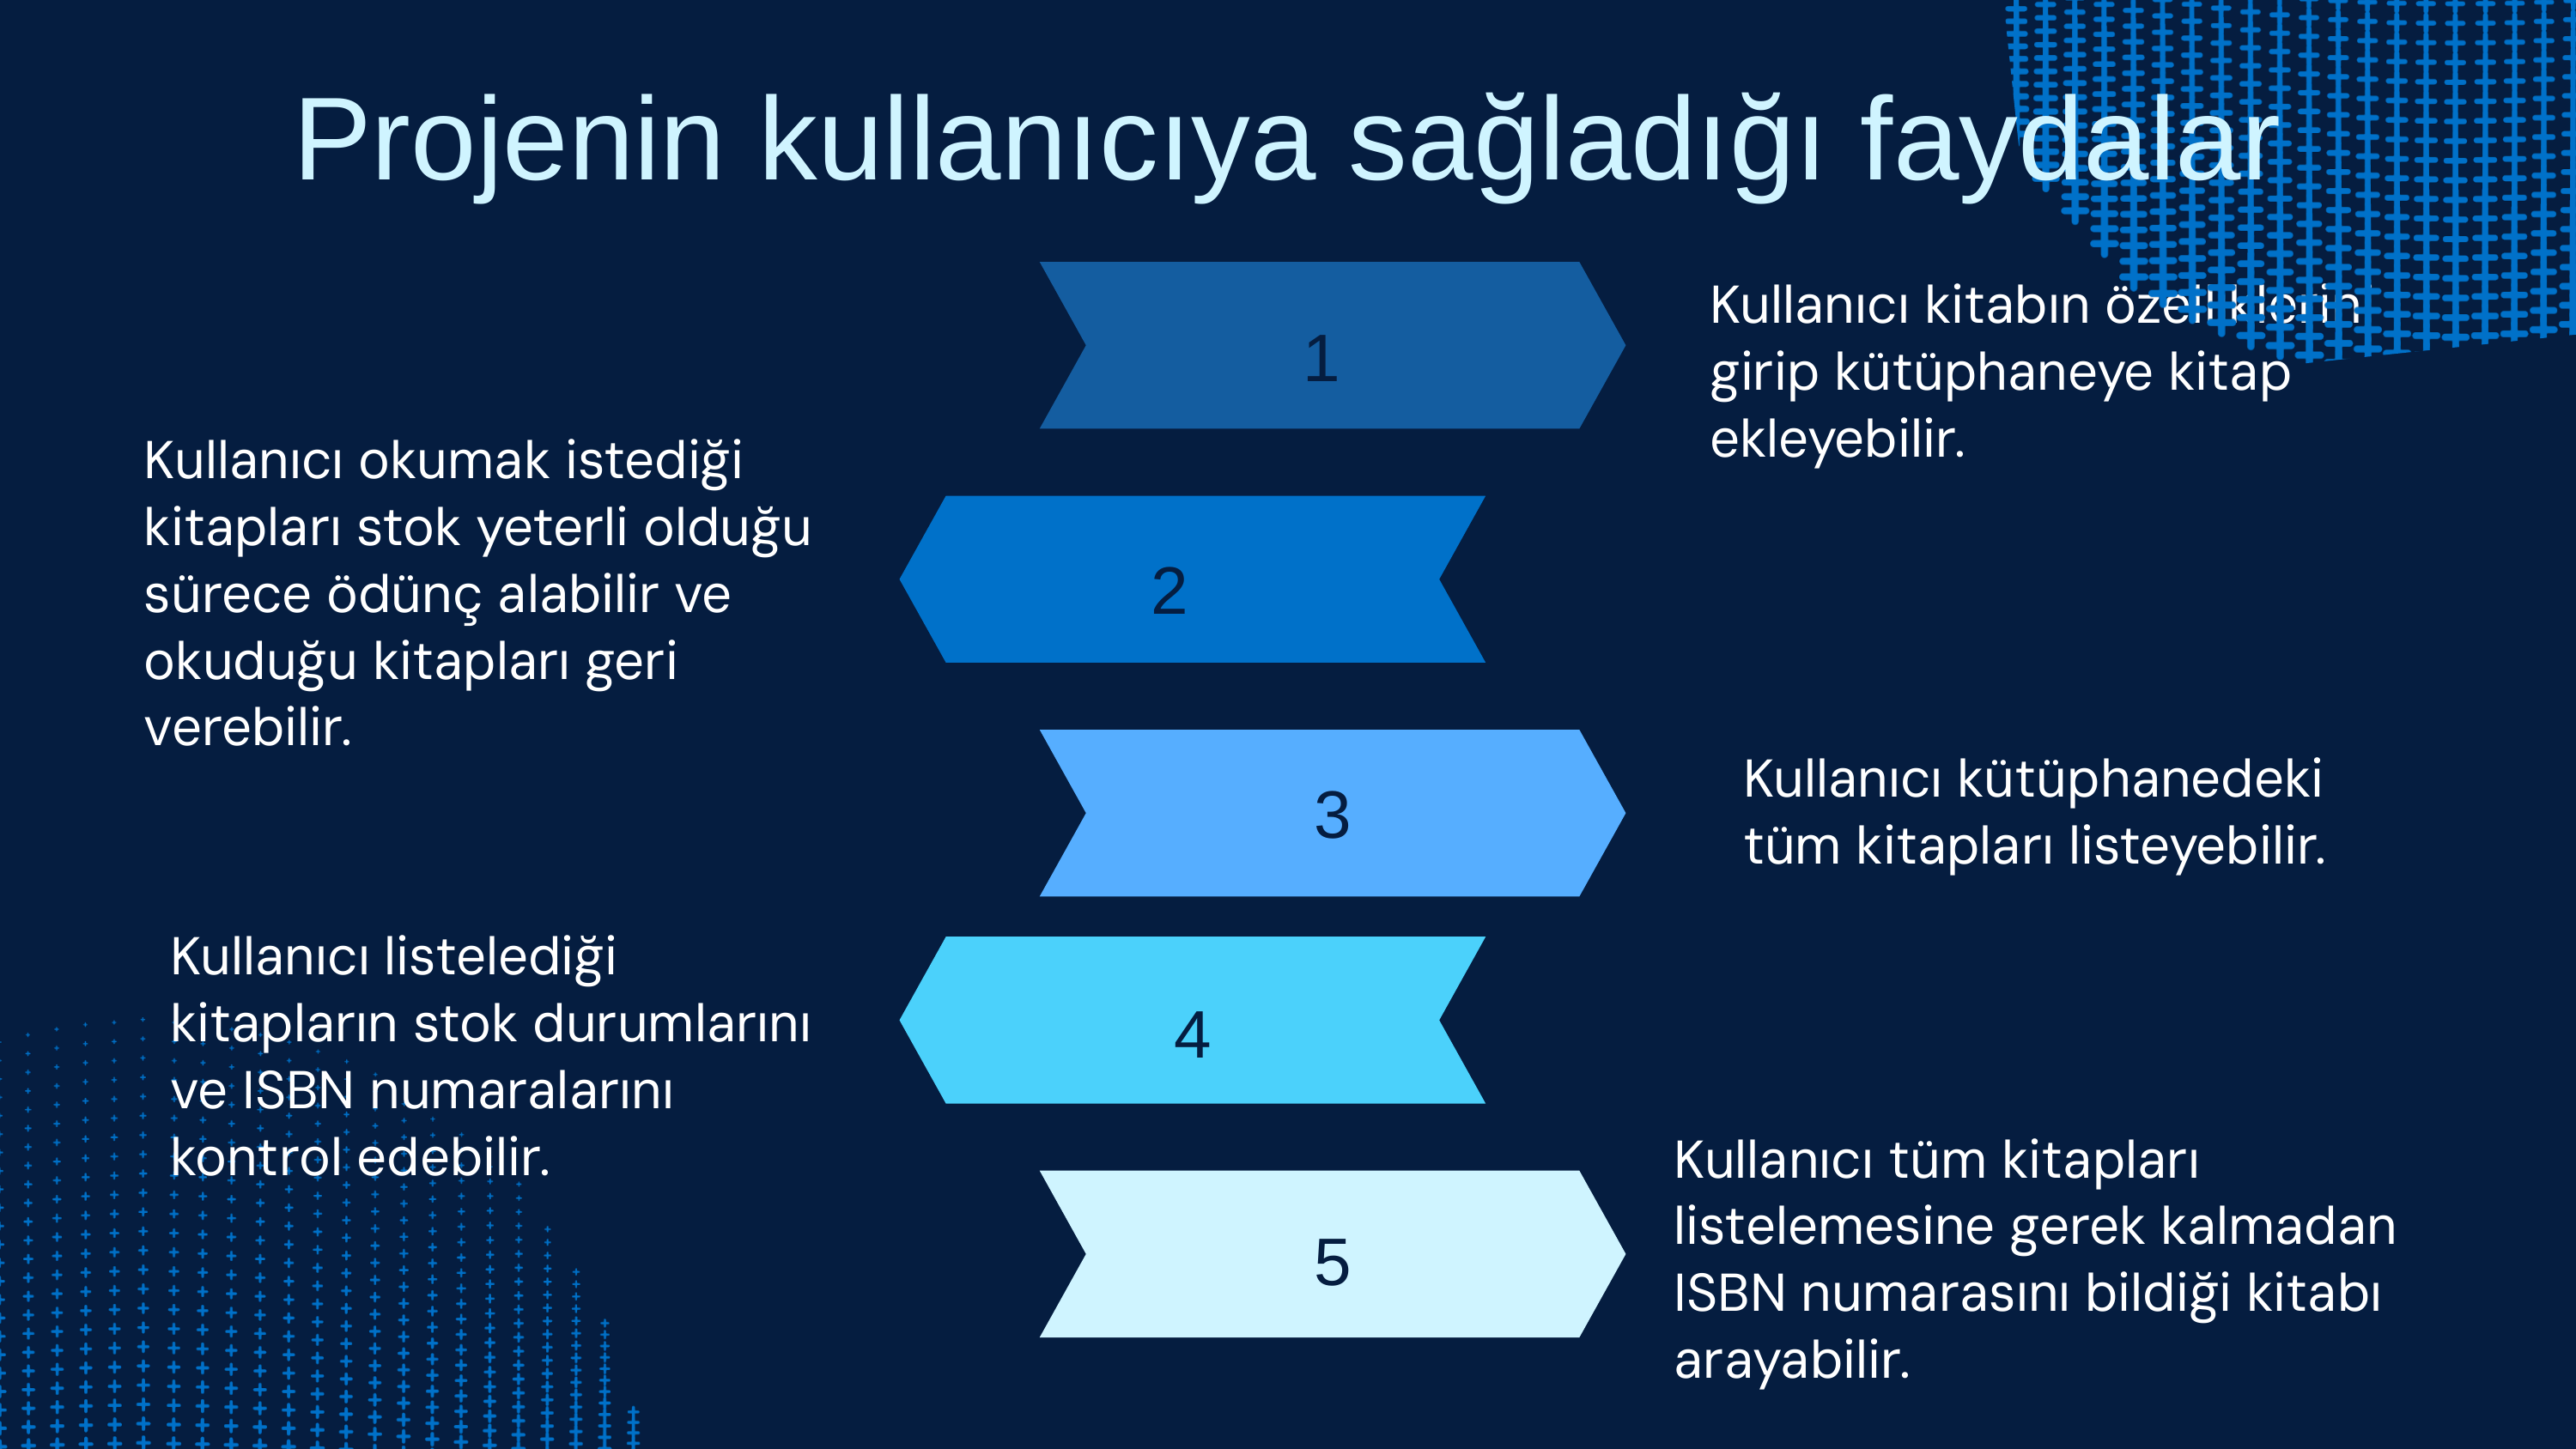

Projenin kullanıcıya sağladığı faydalar

Kullanıcı kitabın özelliklerini girip kütüphaneye kitap ekleyebilir.
1
Kullanıcı okumak istediği kitapları stok yeterli olduğu sürece ödünç alabilir ve okuduğu kitapları geri verebilir.

2

Kullanıcı kütüphanedeki tüm kitapları listeyebilir.
3
Kullanıcı listelediği kitapların stok durumlarını ve ISBN numaralarını kontrol edebilir.

4

Kullanıcı tüm kitapları listelemesine gerek kalmadan ISBN numarasını bildiği kitabı arayabilir.

5